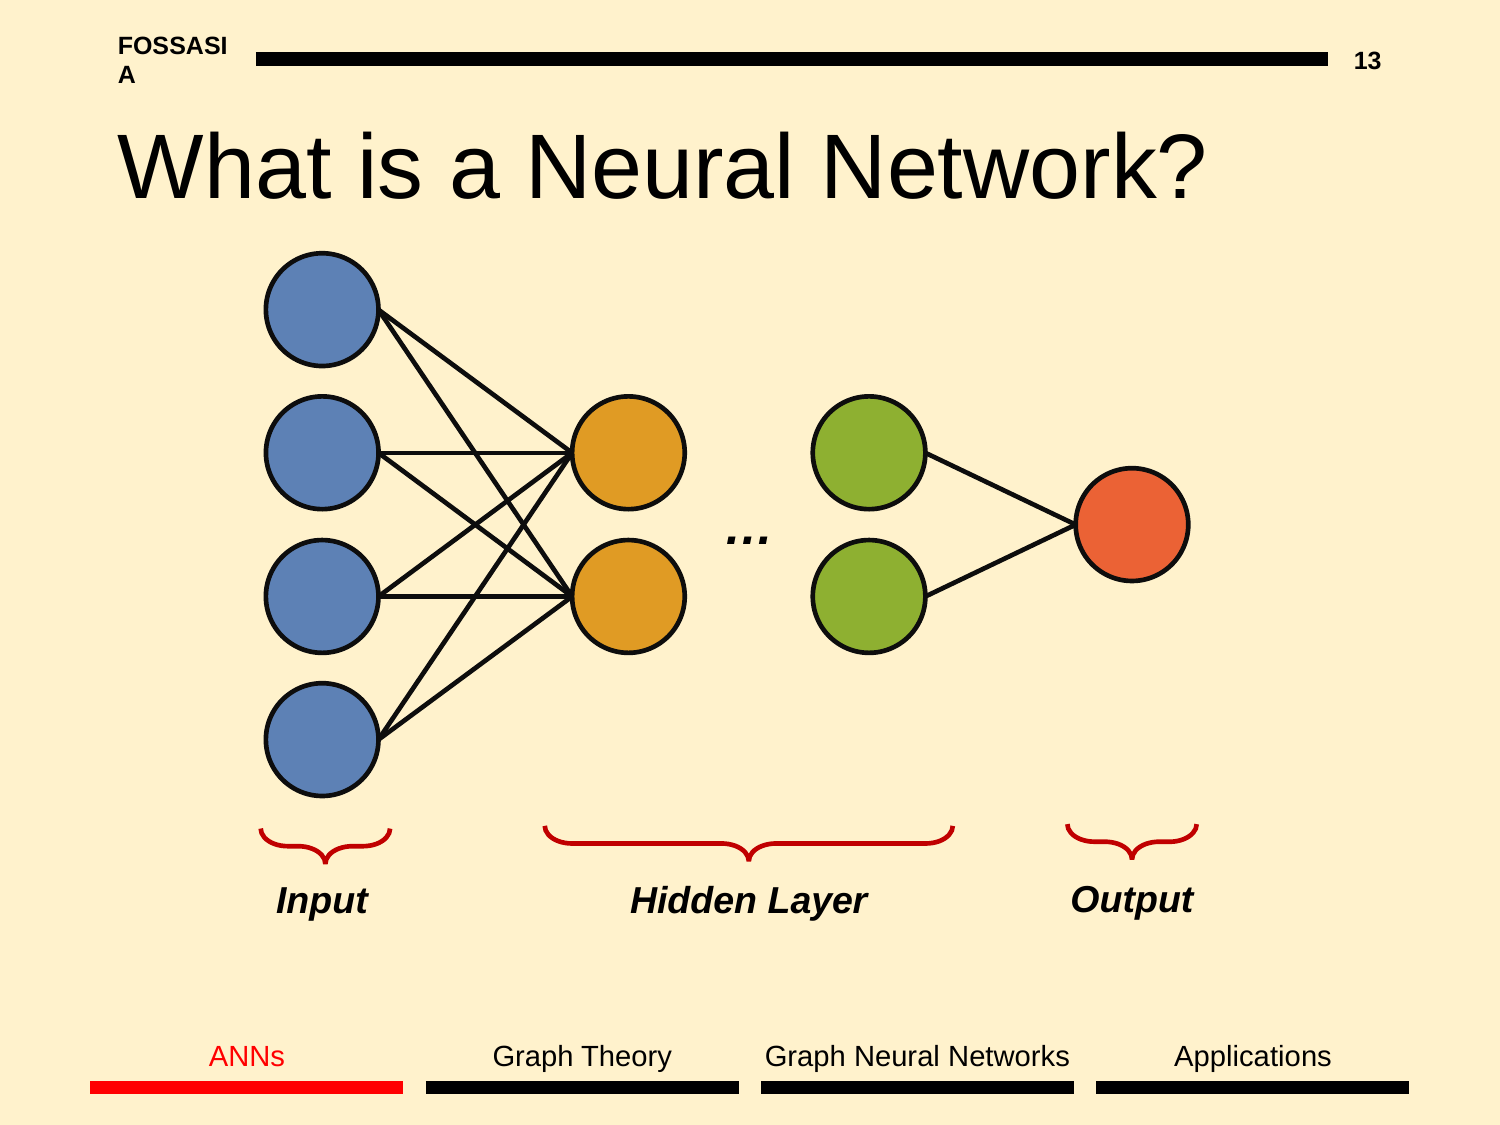

# What is a Neural Network?

Inspired by Neural Networks in the brain
Made of multiple layers of neurons
Known as deep due to having multiple layers

…

Output
Hidden Layer
Input
ANNs
Graph Theory
Graph Neural Networks
Applications